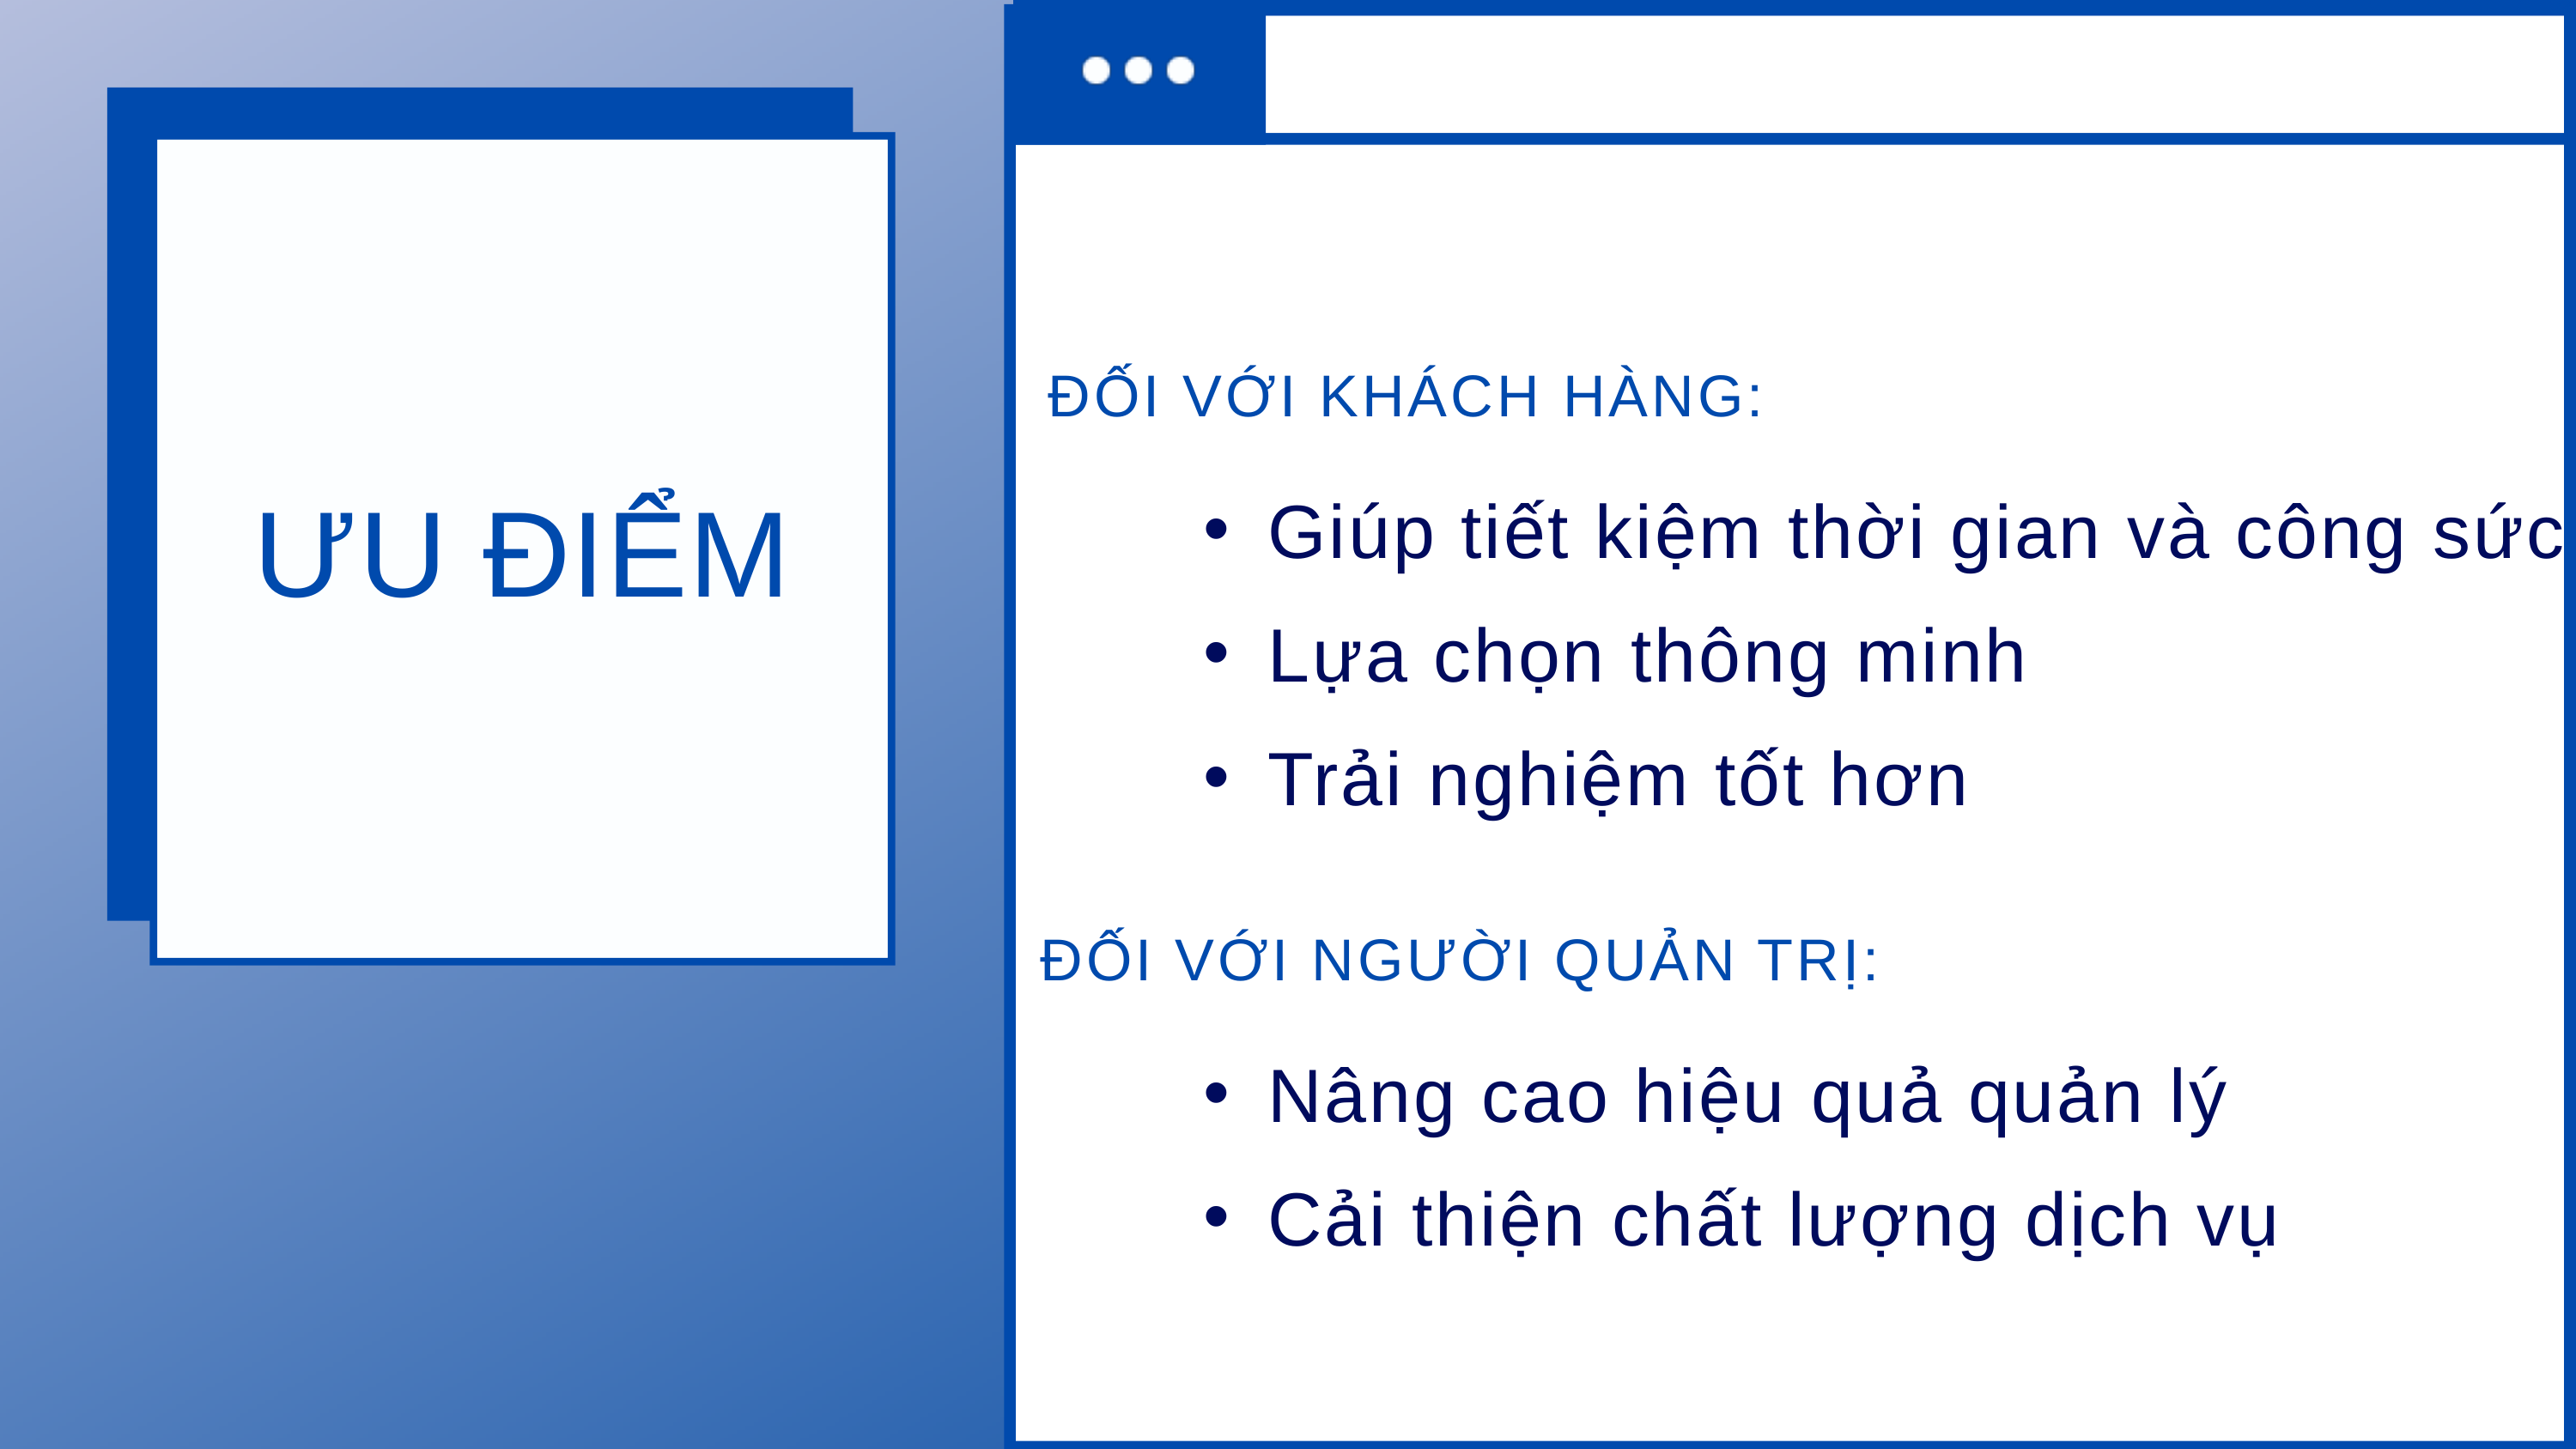

ĐỐI VỚI KHÁCH HÀNG:
Giúp tiết kiệm thời gian và công sức
Lựa chọn thông minh
Trải nghiệm tốt hơn
ƯU ĐIỂM
ĐỐI VỚI NGƯỜI QUẢN TRỊ:
Nâng cao hiệu quả quản lý
Cải thiện chất lượng dịch vụ